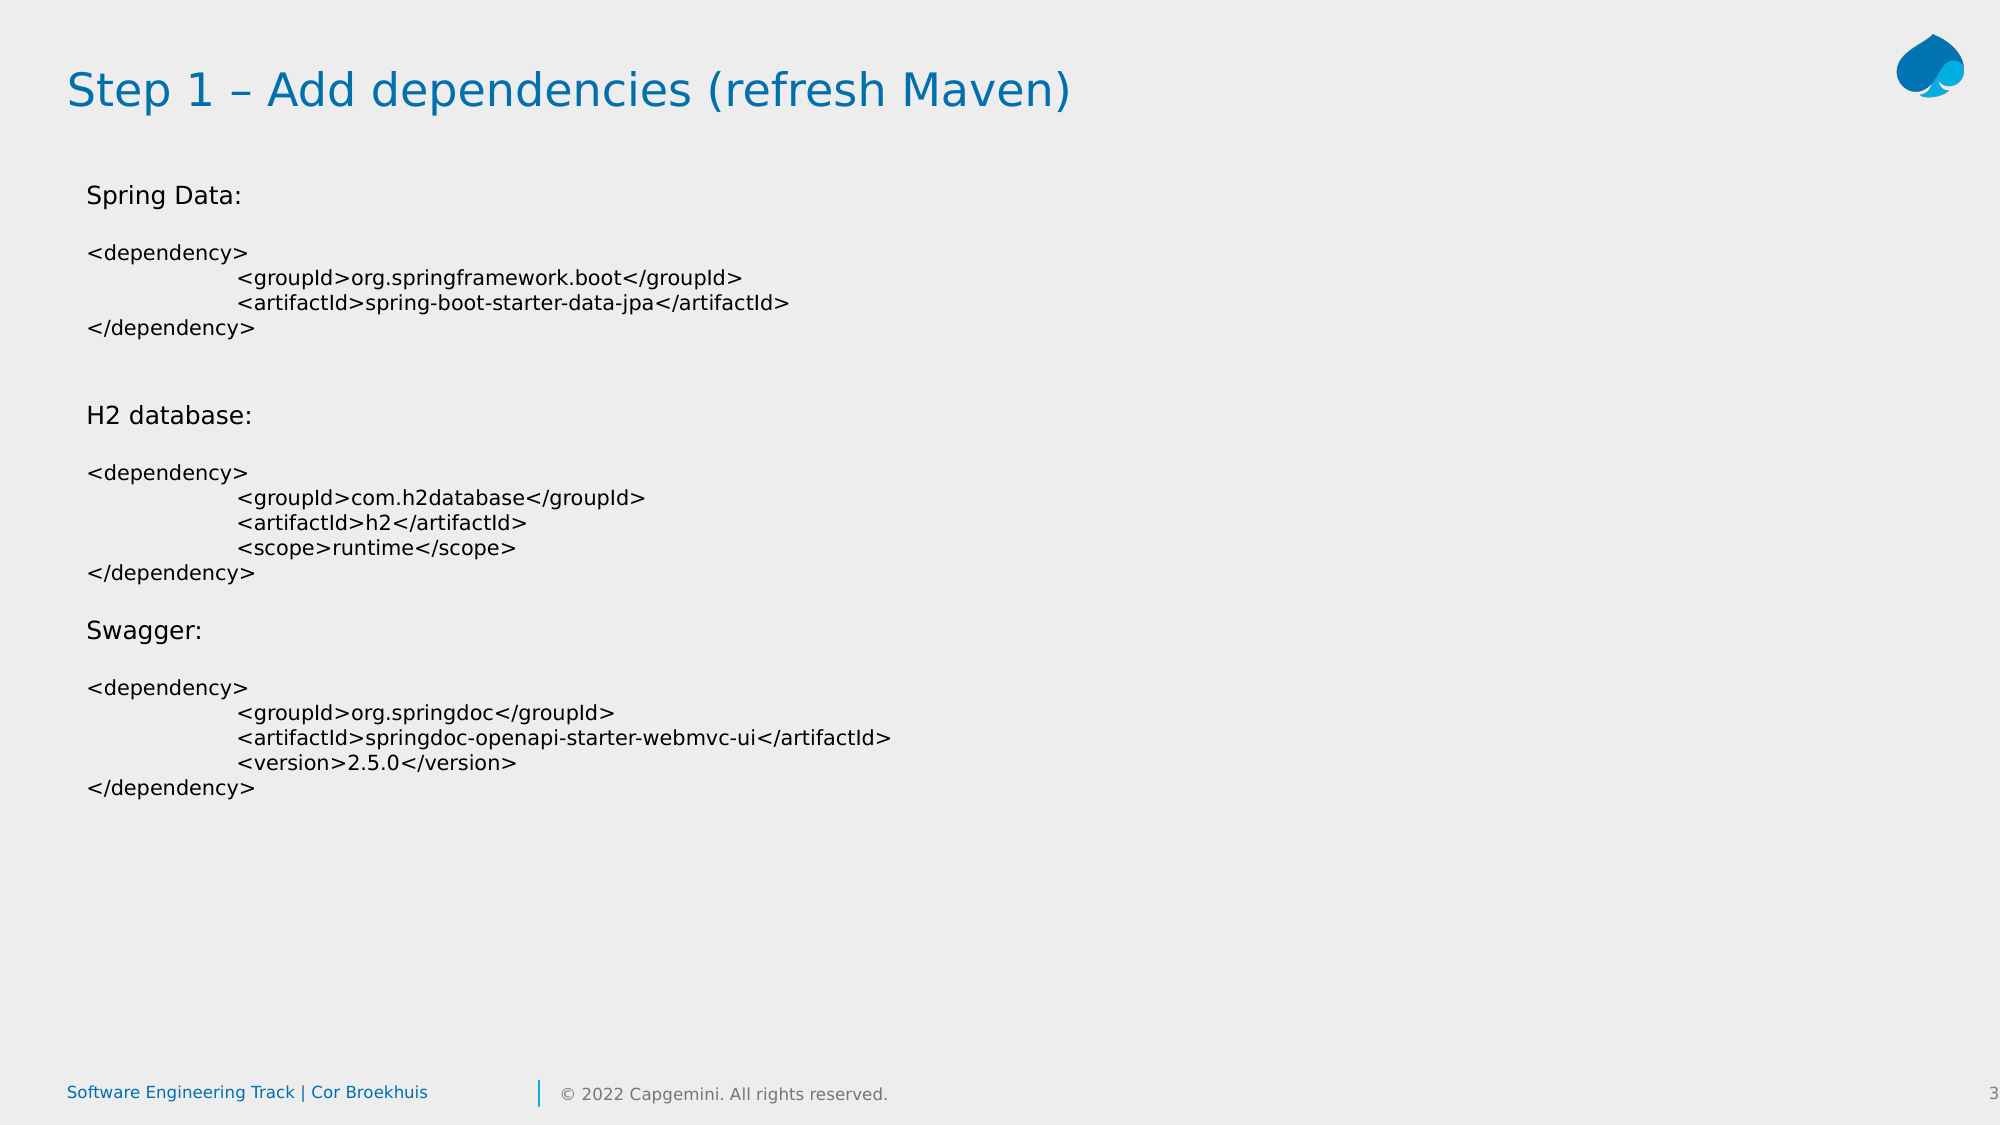

# Step 1 – Add dependencies (refresh Maven)
Spring Data:

<dependency>
	<groupId>org.springframework.boot</groupId>
	<artifactId>spring-boot-starter-data-jpa</artifactId>
</dependency>

H2 database:

<dependency>
	<groupId>com.h2database</groupId>
	<artifactId>h2</artifactId>
	<scope>runtime</scope>
</dependency>

Swagger:

<dependency>
	<groupId>org.springdoc</groupId>
	<artifactId>springdoc-openapi-starter-webmvc-ui</artifactId>
	<version>2.5.0</version>
</dependency>